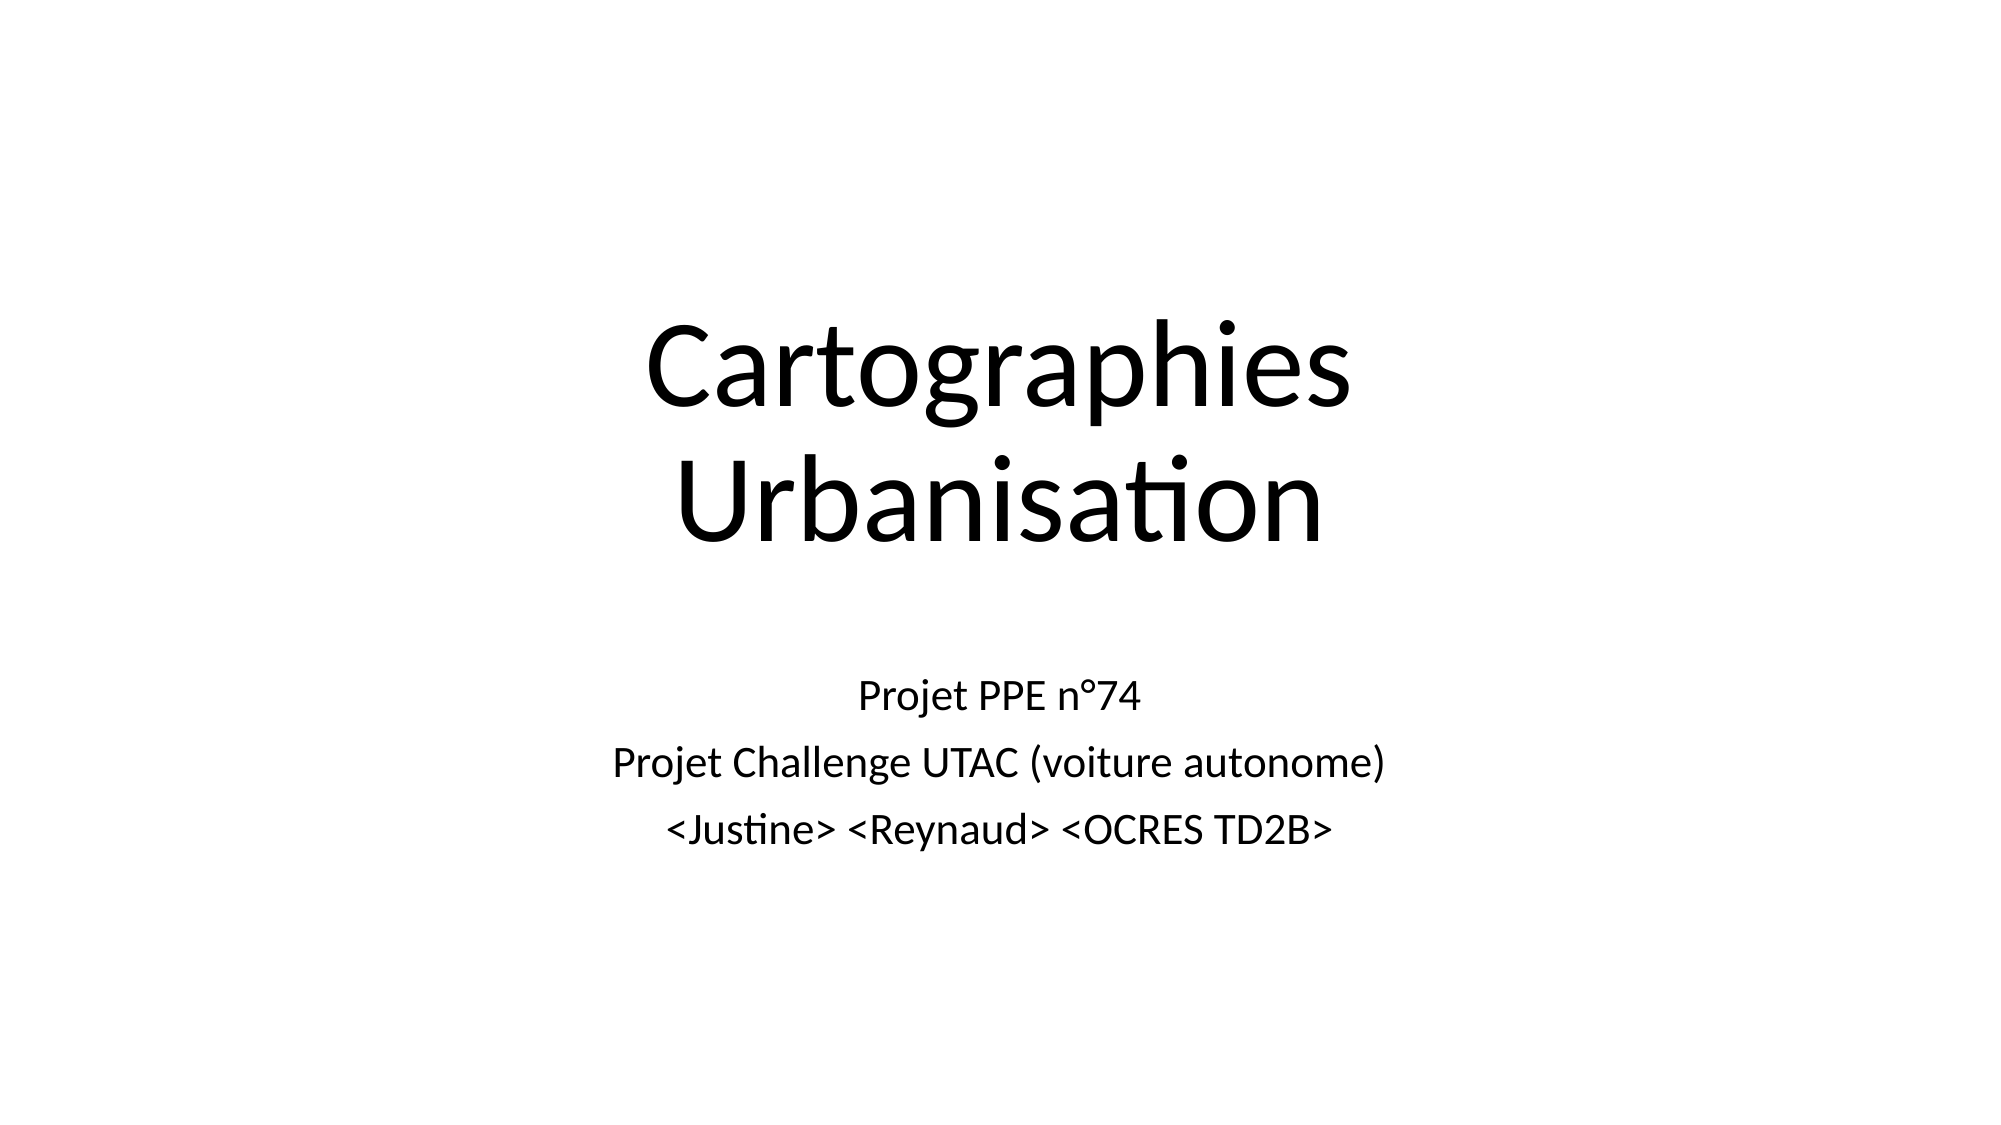

# Cartographies Urbanisation

Projet PPE n°74
Projet Challenge UTAC (voiture autonome)
<Justine> <Reynaud> <OCRES TD2B>